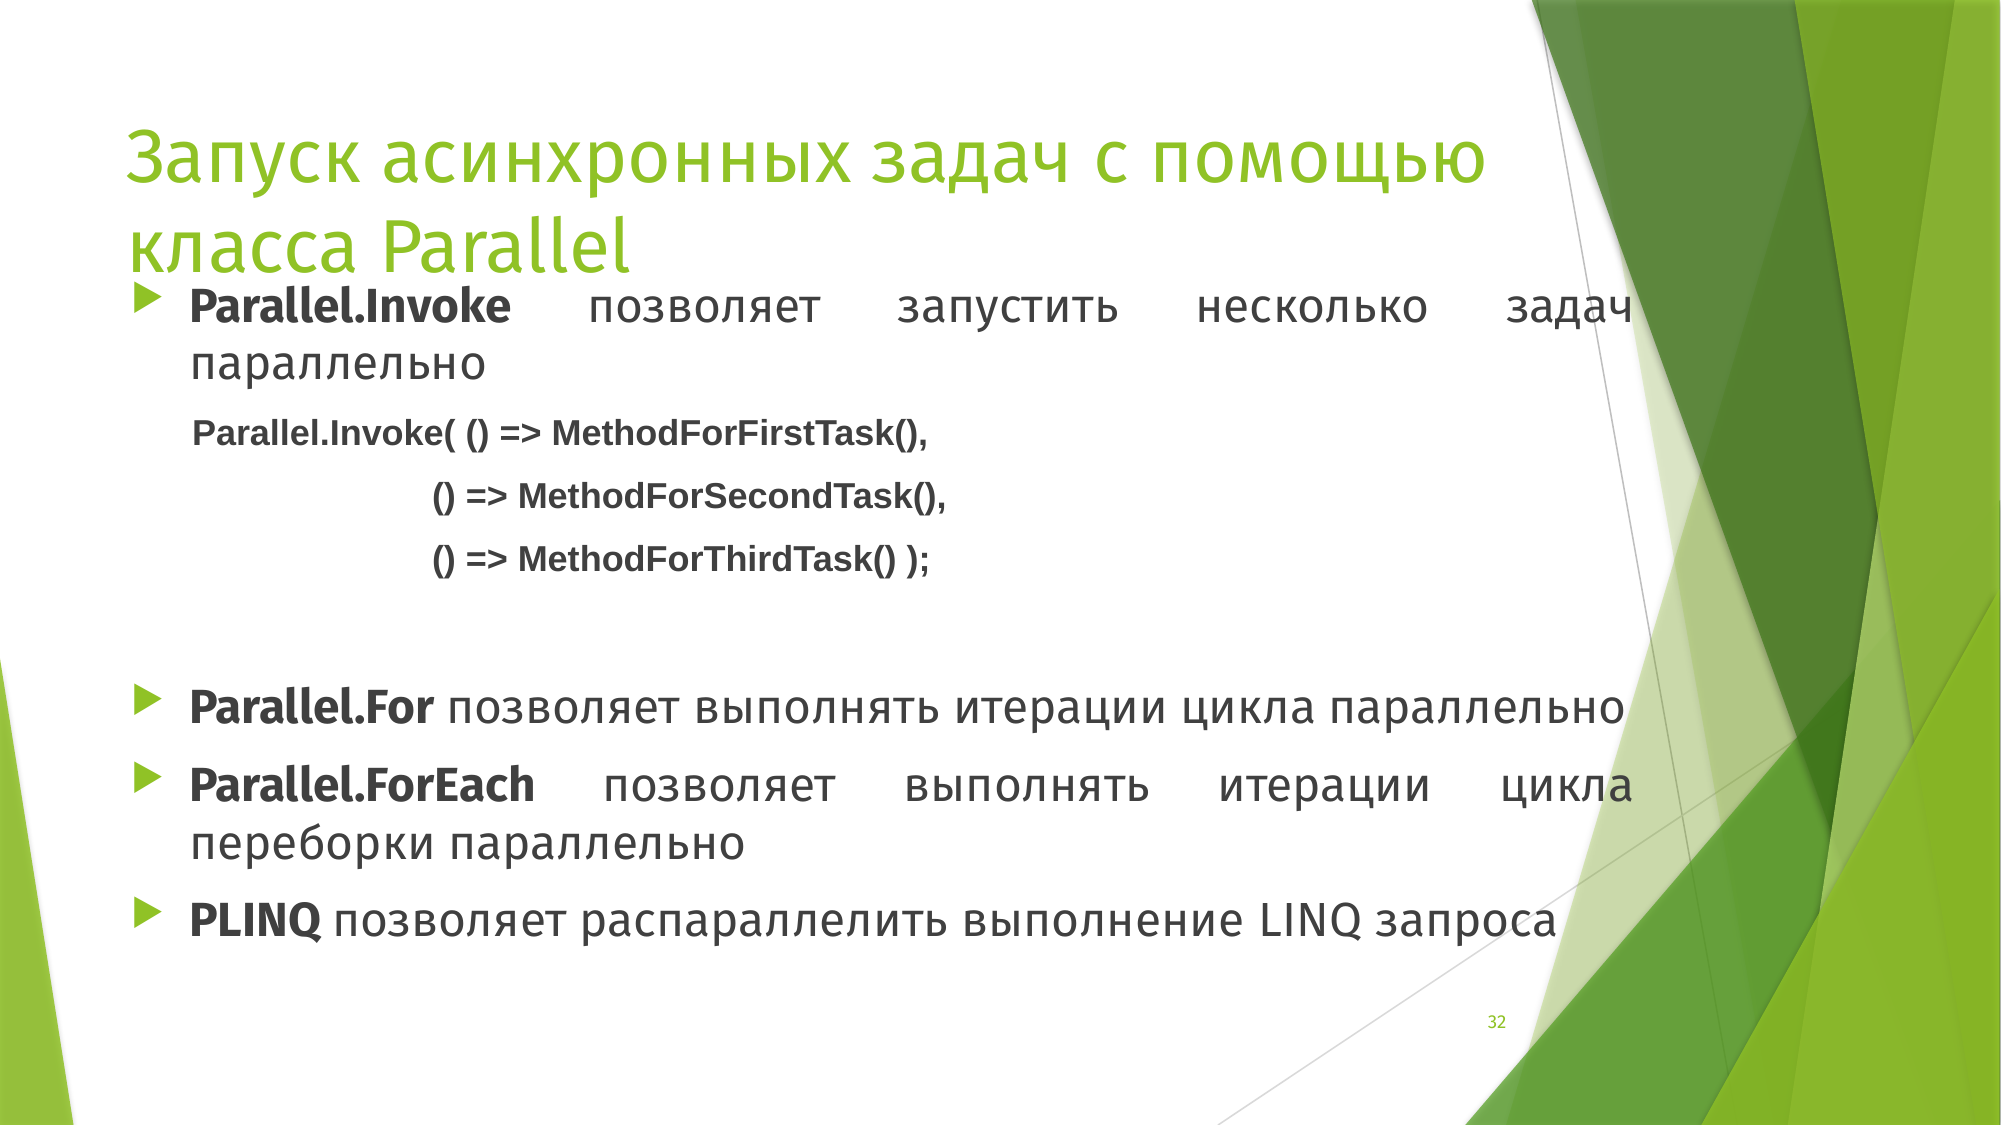

# Запуск асинхронных задач с помощью класса Parallel
Parallel.Invoke позволяет запустить несколько задач параллельно
Parallel.Invoke( () => MethodForFirstTask(),
                        () => MethodForSecondTask(),
                        () => MethodForThirdTask() );

Parallel.For позволяет выполнять итерации цикла параллельно
Parallel.ForEach позволяет выполнять итерации цикла переборки параллельно
PLINQ позволяет распараллелить выполнение LINQ запроса

32